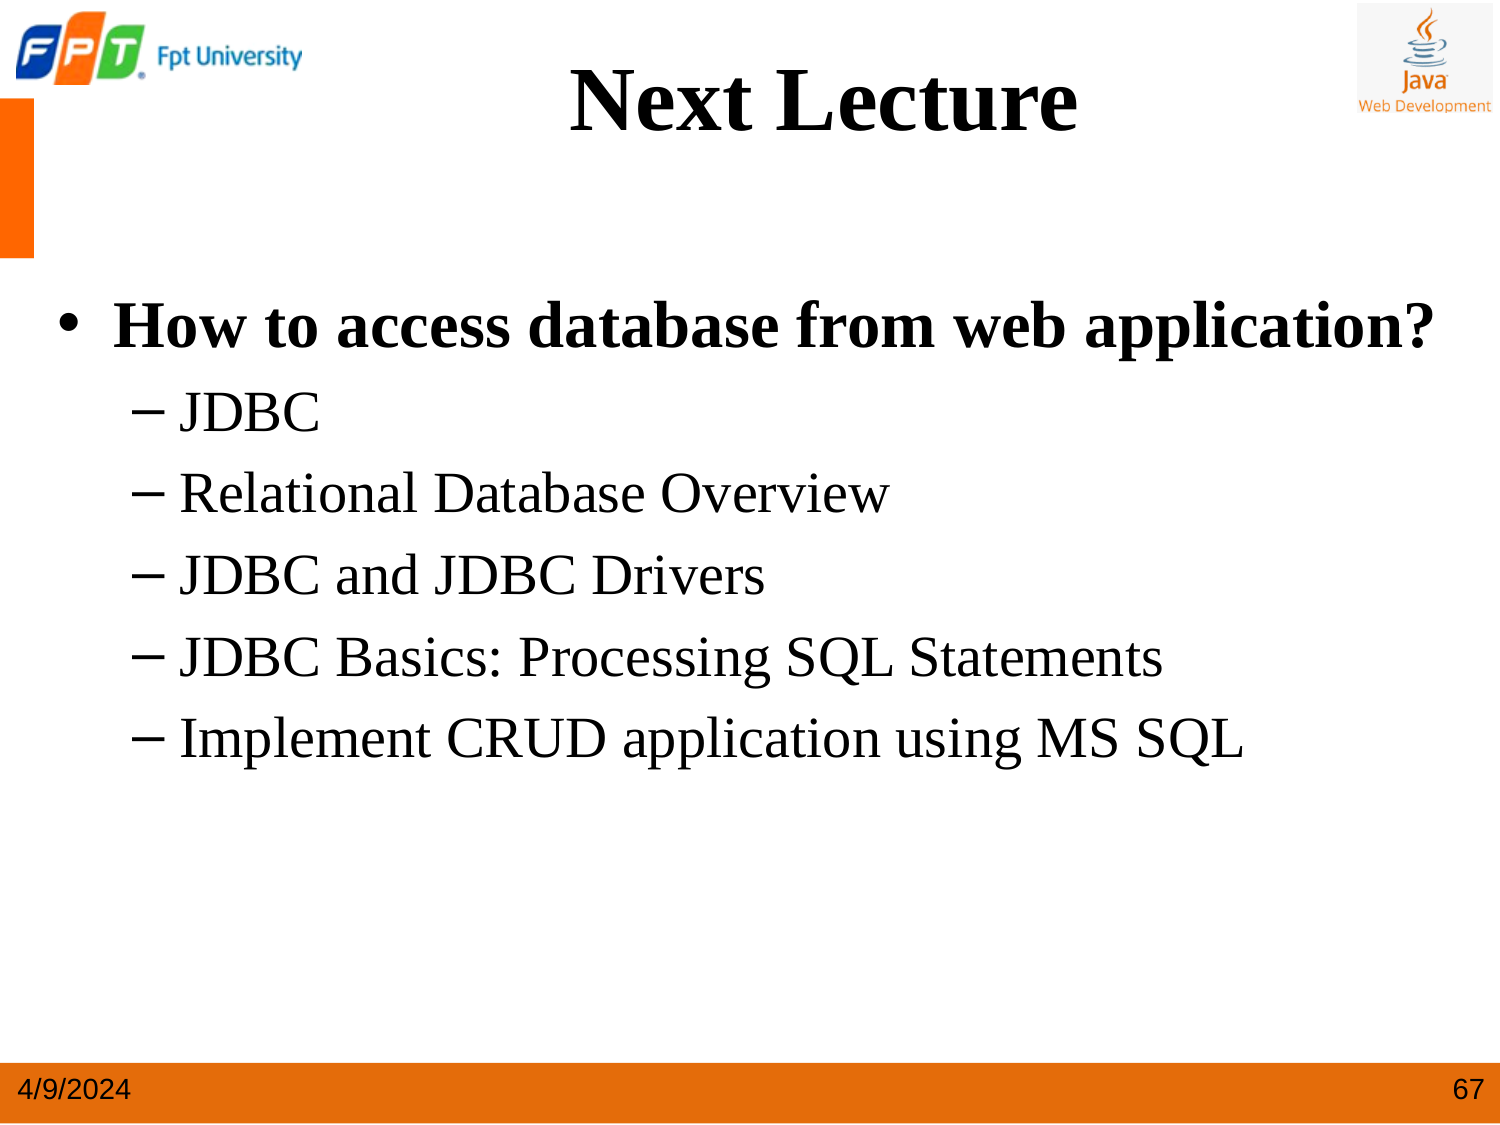

Next Lecture
How to access database from web application?
JDBC
Relational Database Overview
JDBC and JDBC Drivers
JDBC Basics: Processing SQL Statements
Implement CRUD application using MS SQL
4/9/2024
67